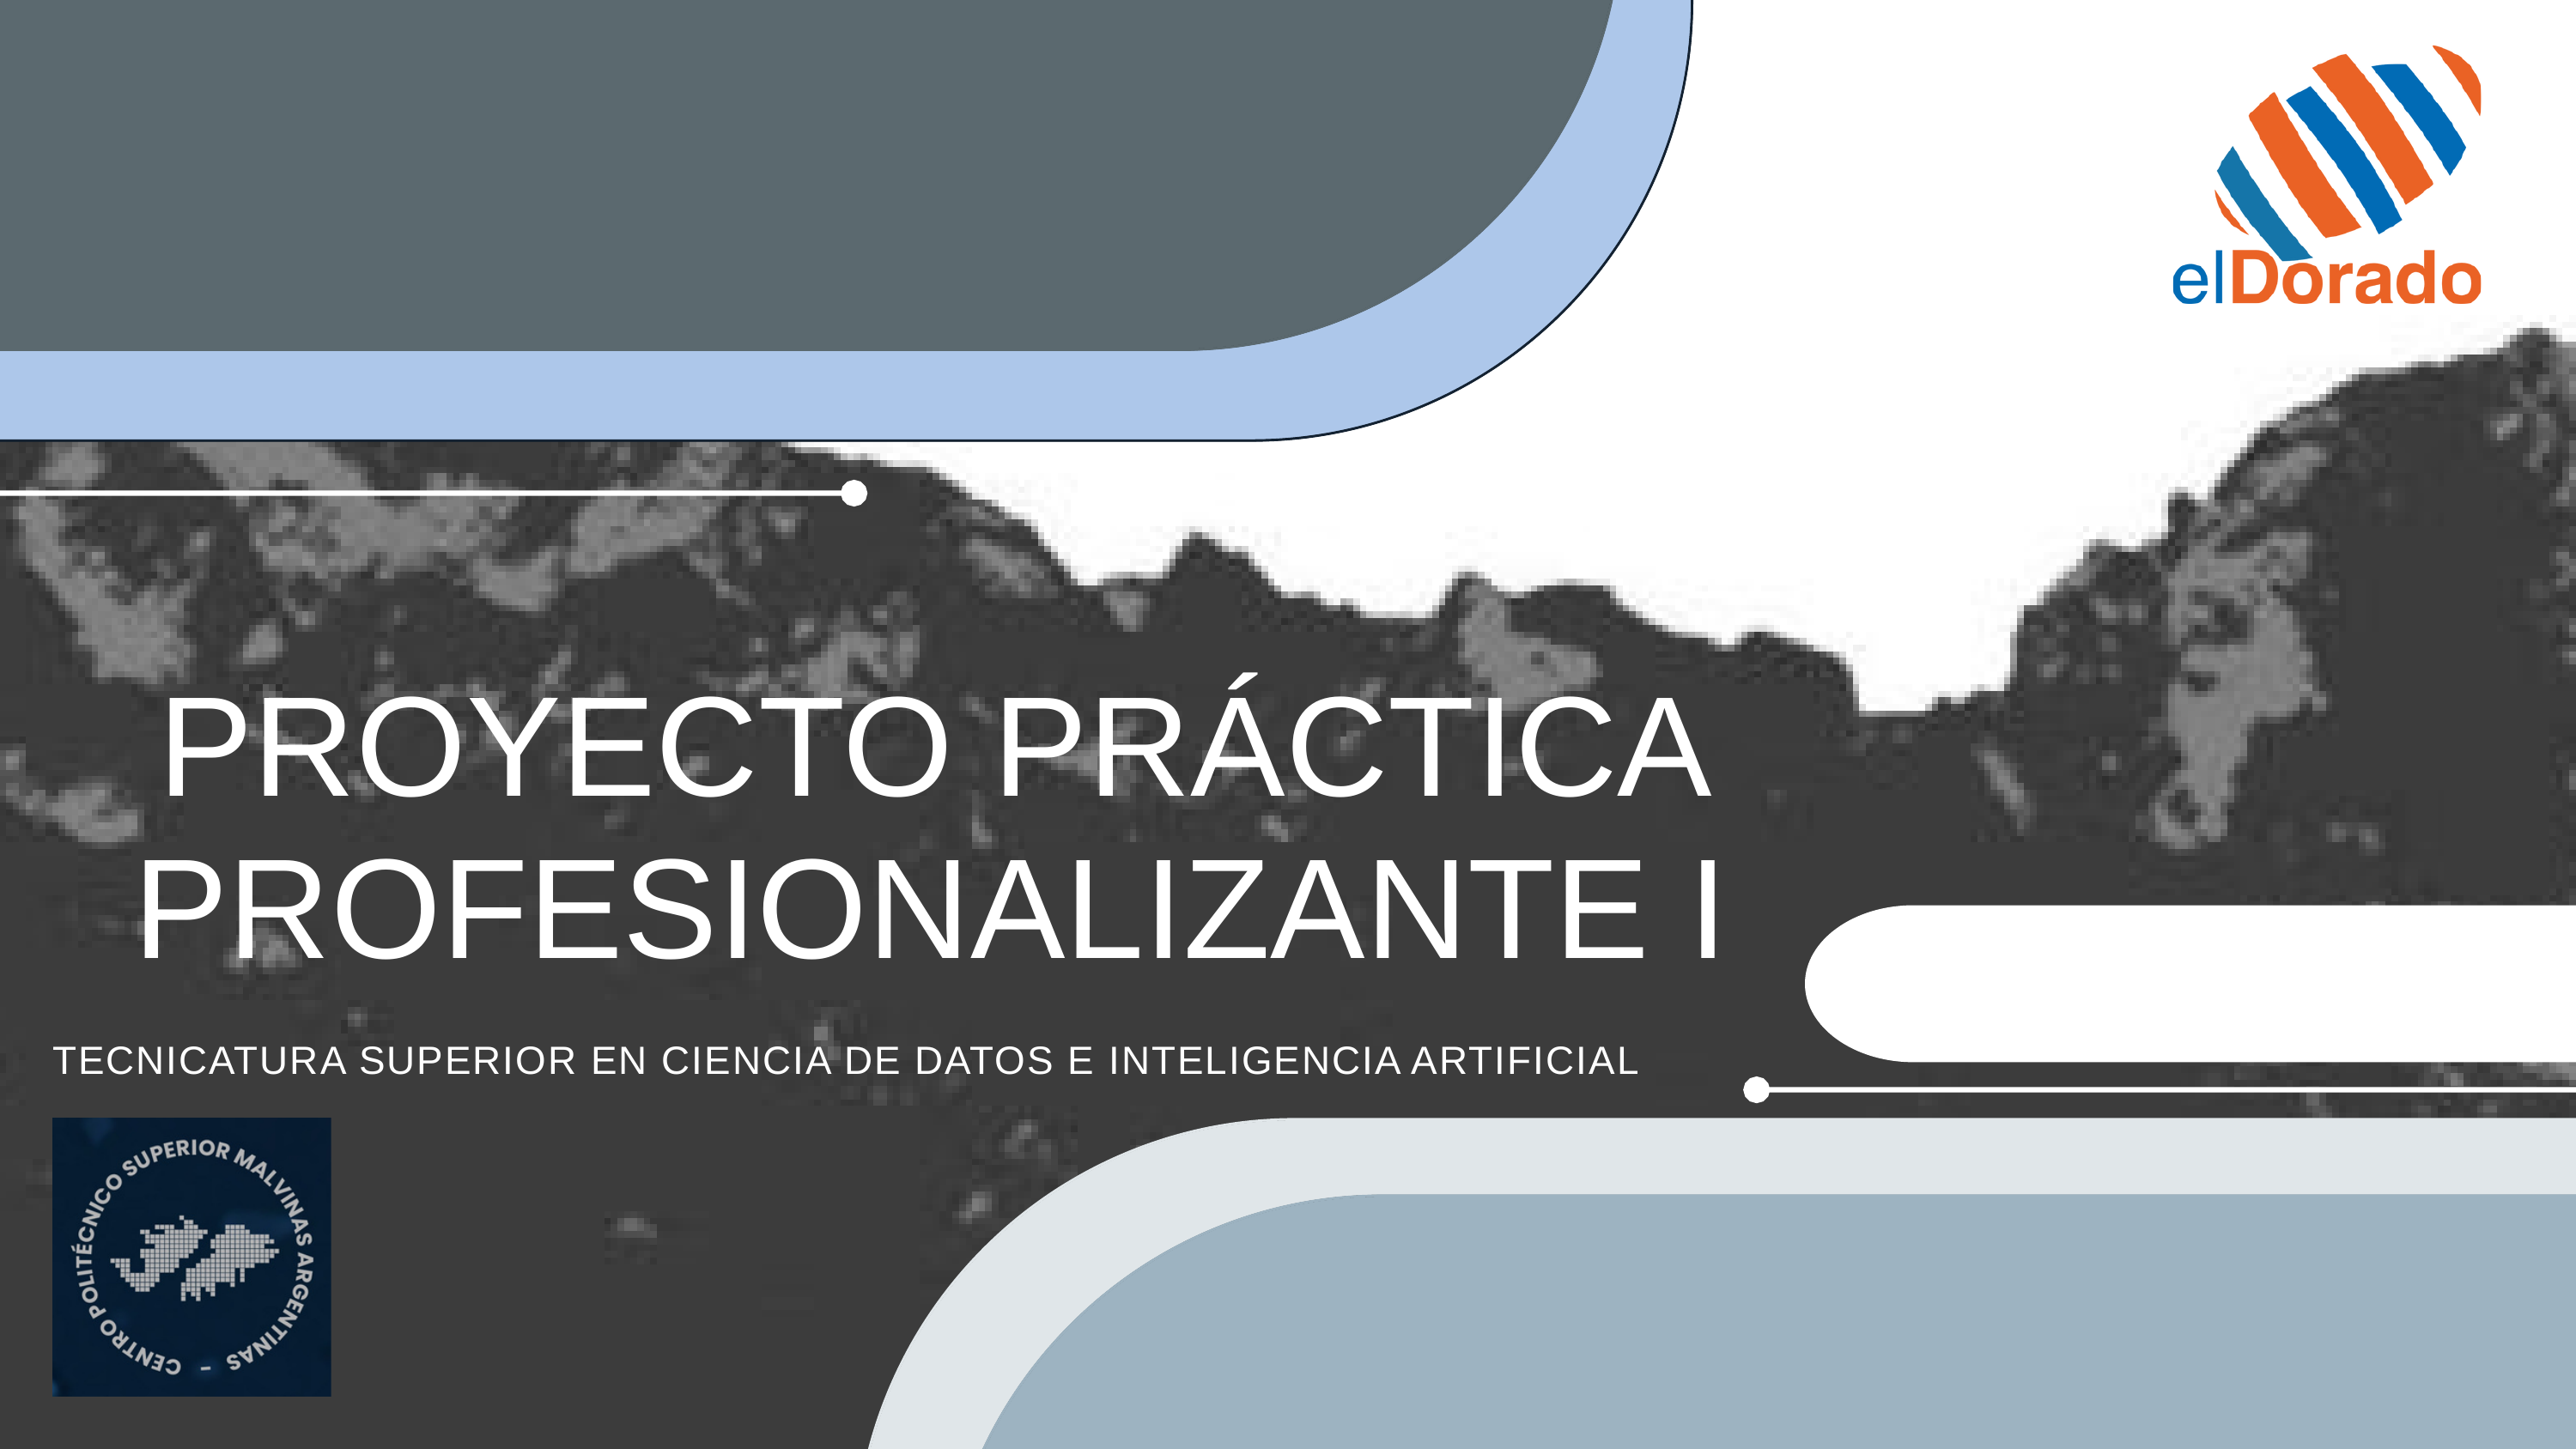

PROYECTO PRÁCTICA PROFESIONALIZANTE I

TECNICATURA SUPERIOR EN CIENCIA DE DATOS E INTELIGENCIA ARTIFICIAL